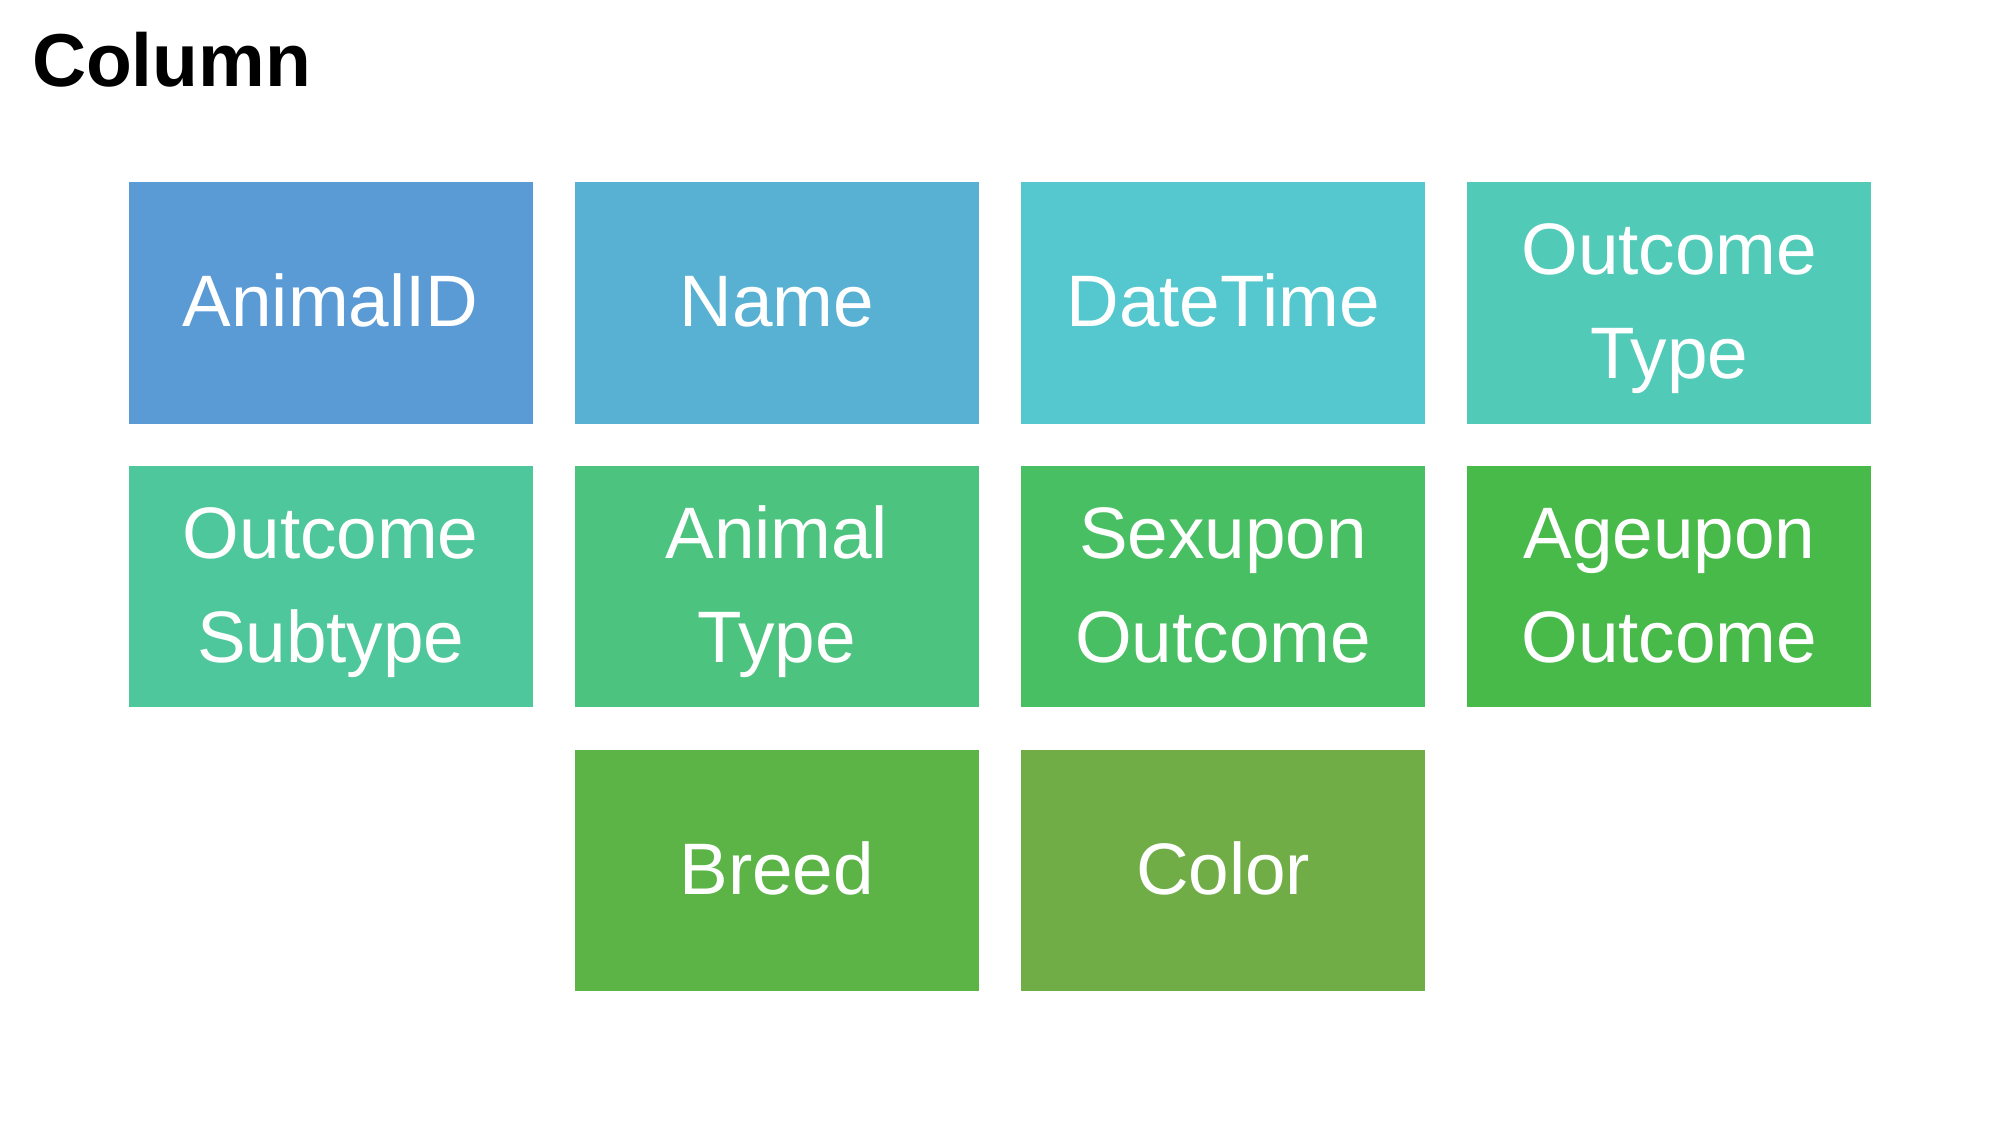

Column
AnimalID
Name
DateTime
Outcome
Type
Outcome
Subtype
Animal
Type
Sexupon
Outcome
Ageupon
Outcome
Breed
Color